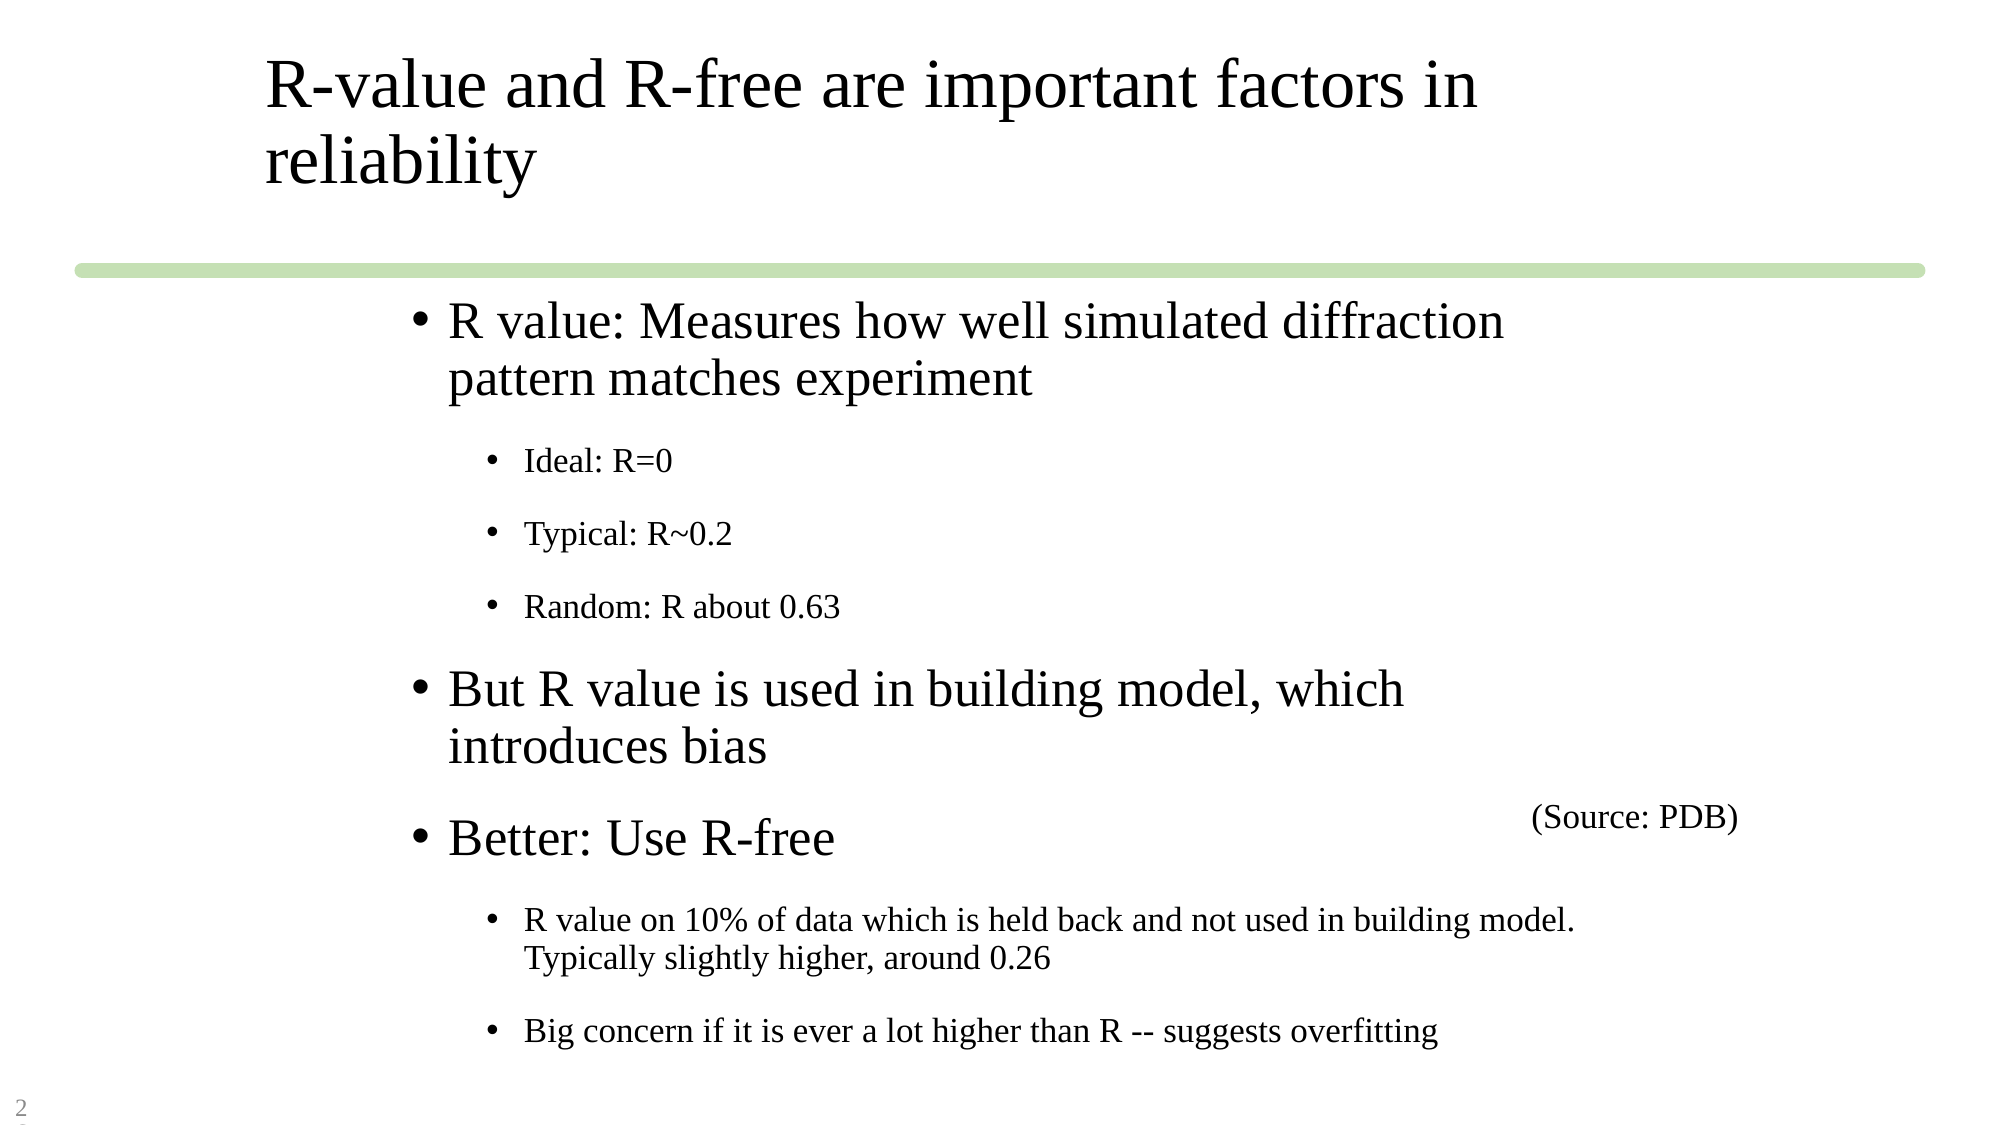

# R-value and R-free are important factors in reliability
R value: Measures how well simulated diffraction pattern matches experiment
Ideal: R=0
Typical: R~0.2
Random: R about 0.63
But R value is used in building model, which introduces bias
Better: Use R-free
R value on 10% of data which is held back and not used in building model. Typically slightly higher, around 0.26
Big concern if it is ever a lot higher than R -- suggests overfitting
(Source: PDB)
26